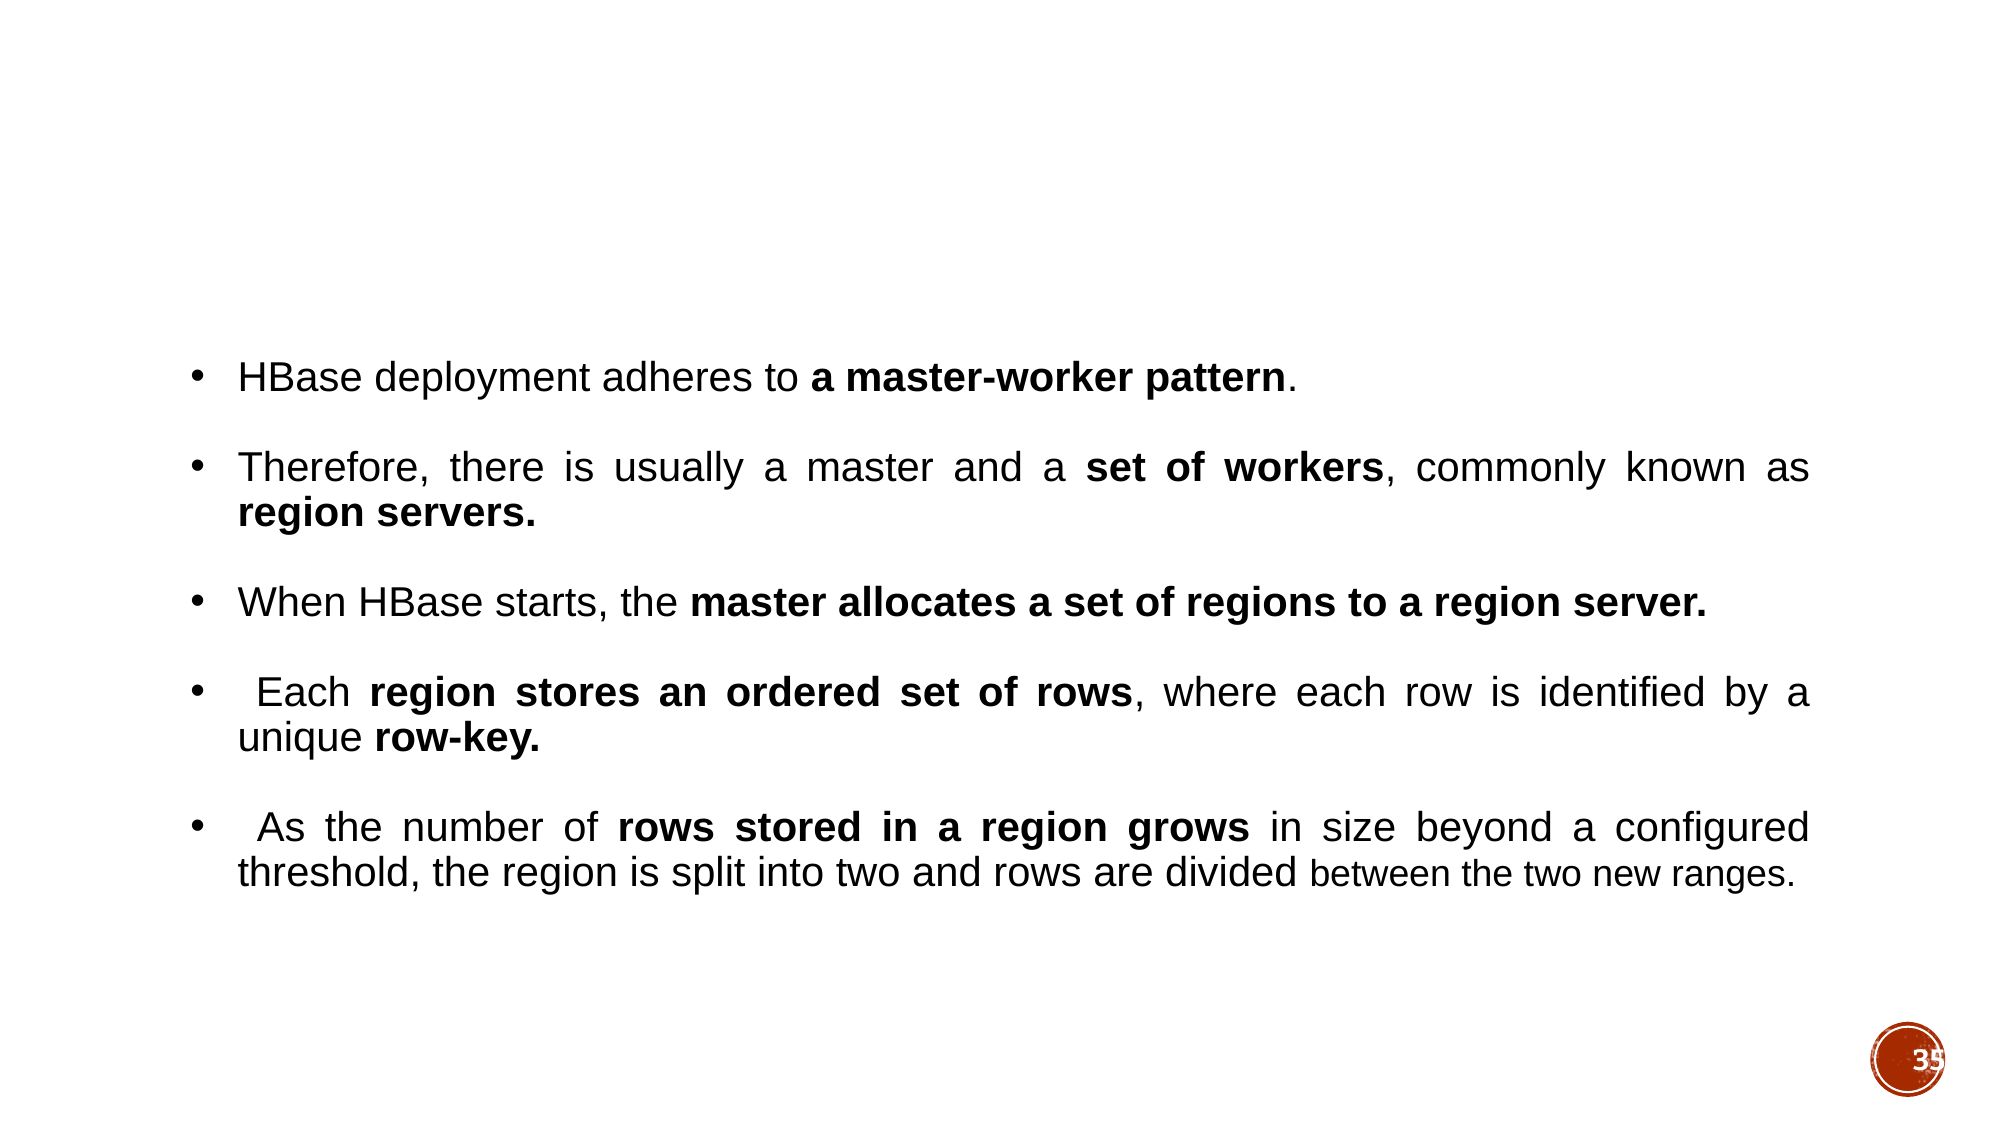

#
HBase deployment adheres to a master-worker pattern.

Therefore, there is usually a master and a set of workers, commonly known as region servers.

When HBase starts, the master allocates a set of regions to a region server.

 Each region stores an ordered set of rows, where each row is identified by a unique row-key.

 As the number of rows stored in a region grows in size beyond a configured threshold, the region is split into two and rows are divided between the two new ranges.
35